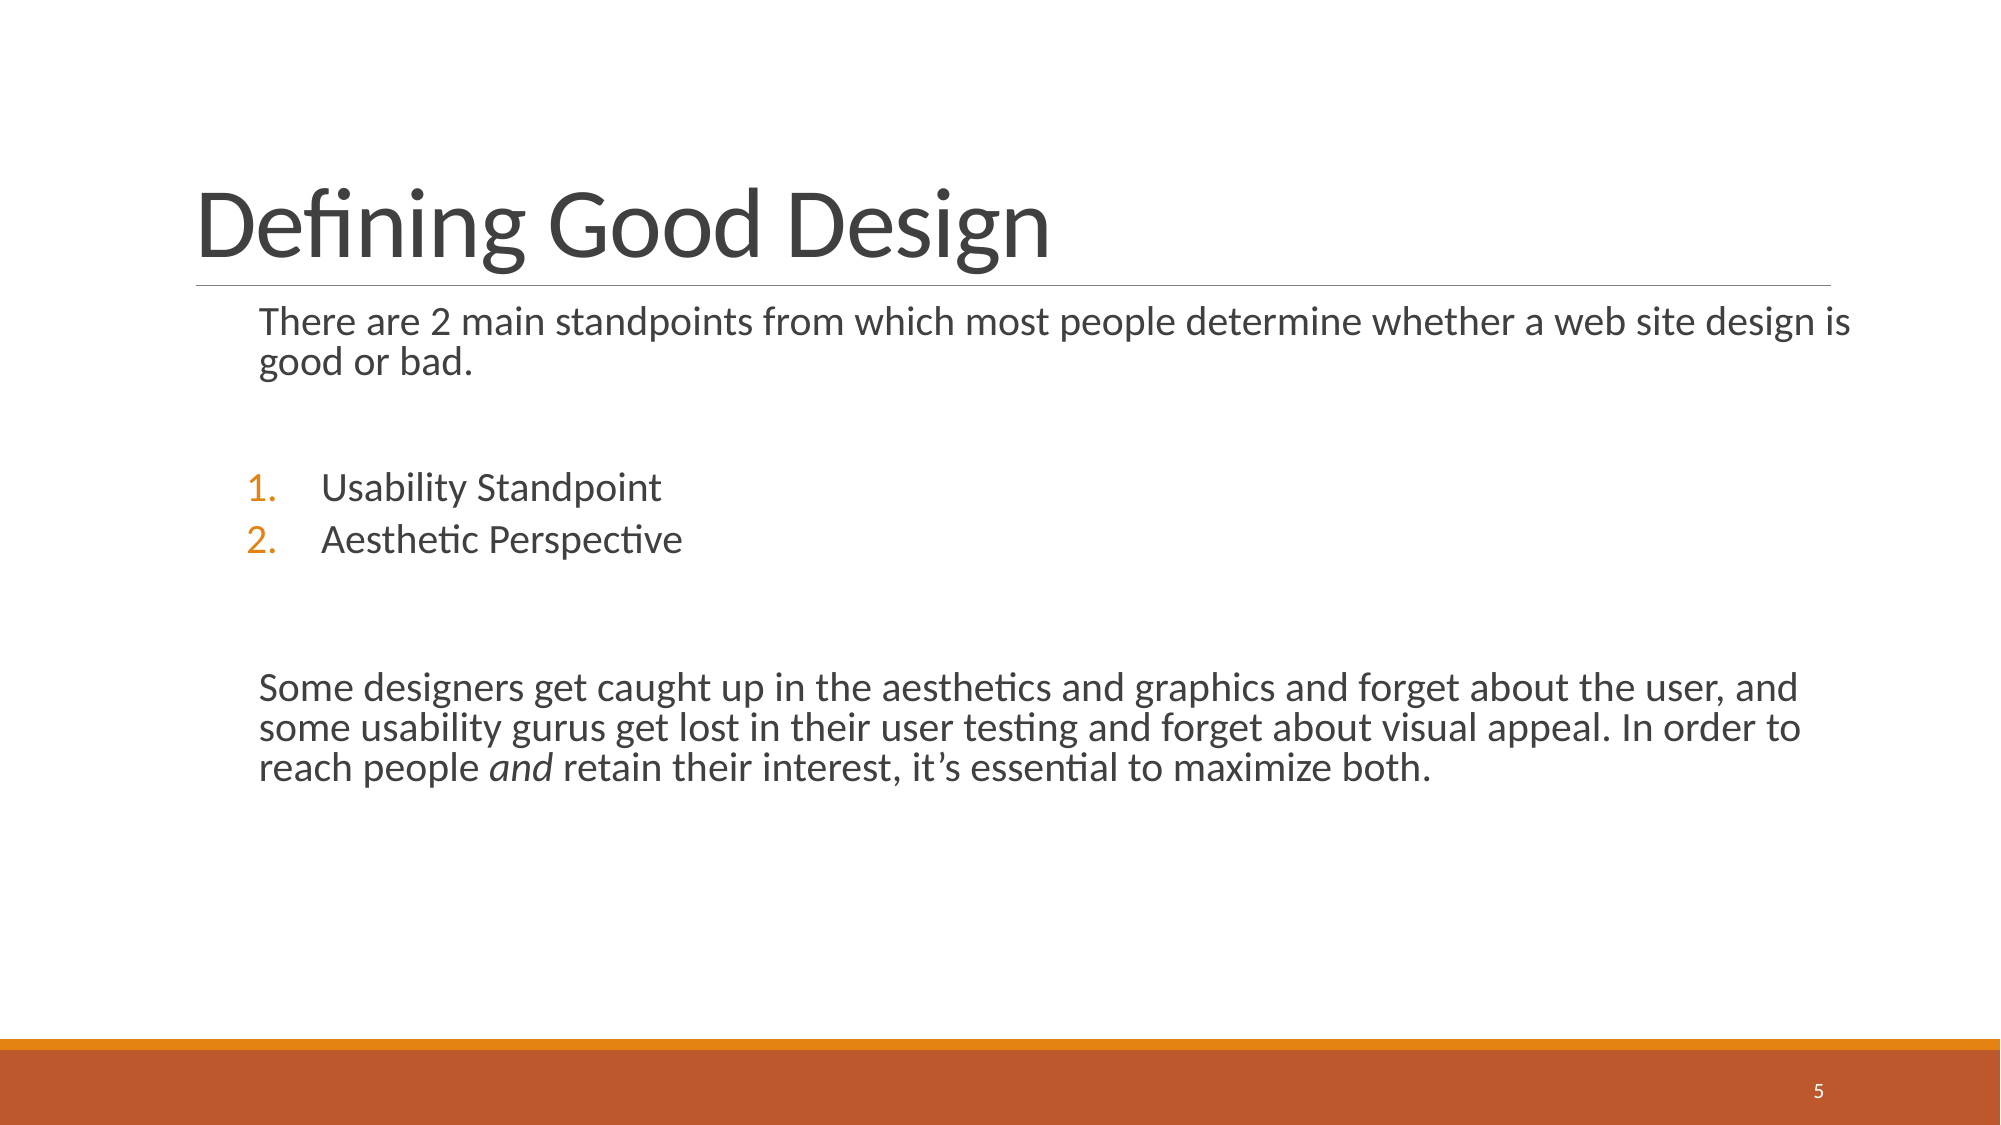

# Defining Good Design
There are 2 main standpoints from which most people determine whether a web site design is good or bad.

Usability Standpoint
Aesthetic Perspective

Some designers get caught up in the aesthetics and graphics and forget about the user, and some usability gurus get lost in their user testing and forget about visual appeal. In order to reach people and retain their interest, it’s essential to maximize both.
5